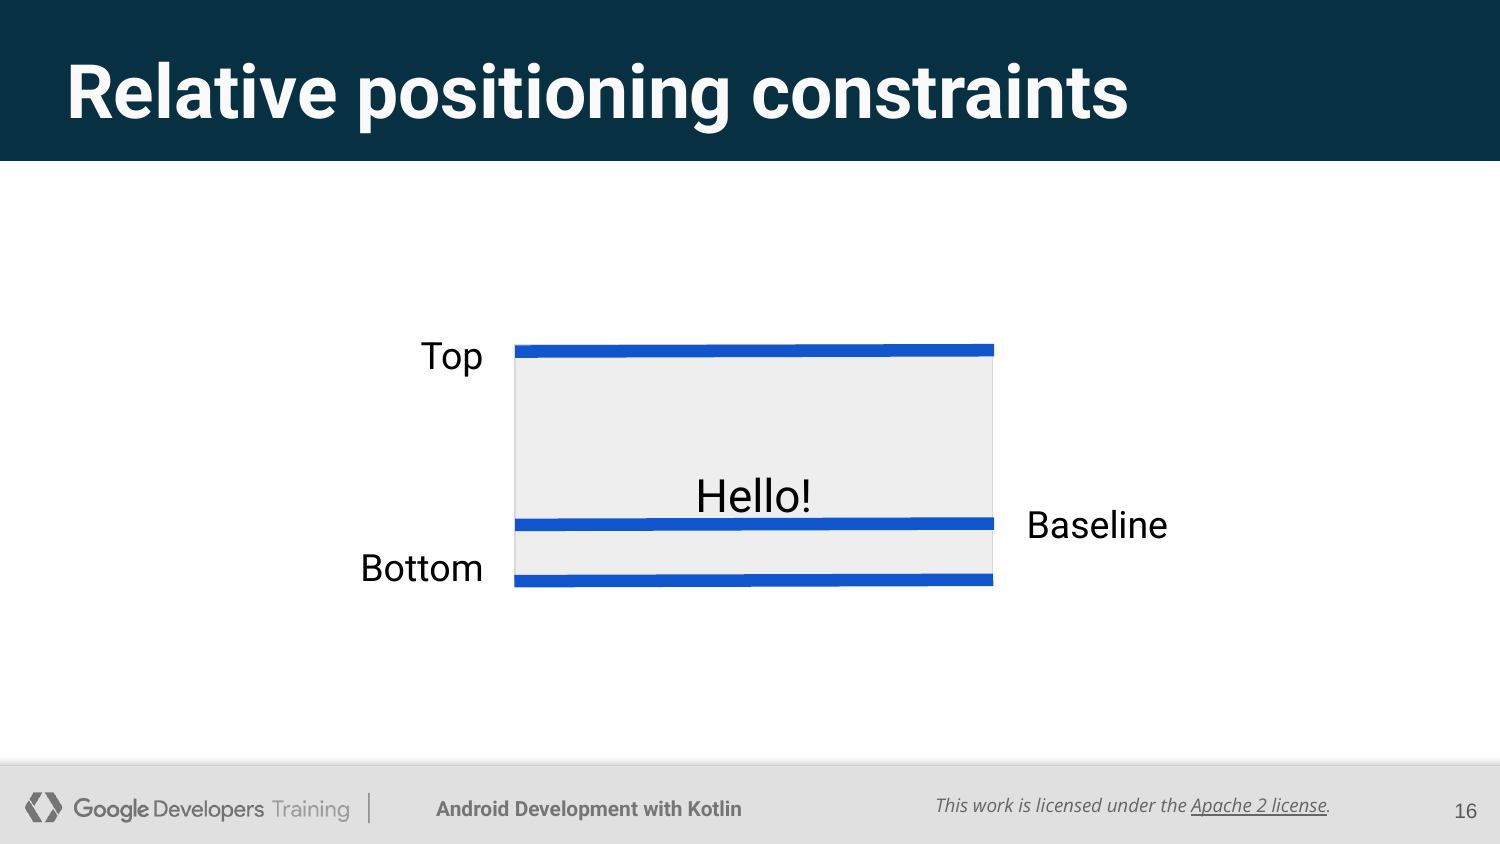

# Relative positioning constraints
Top

Hello!
  Baseline
Bottom
16